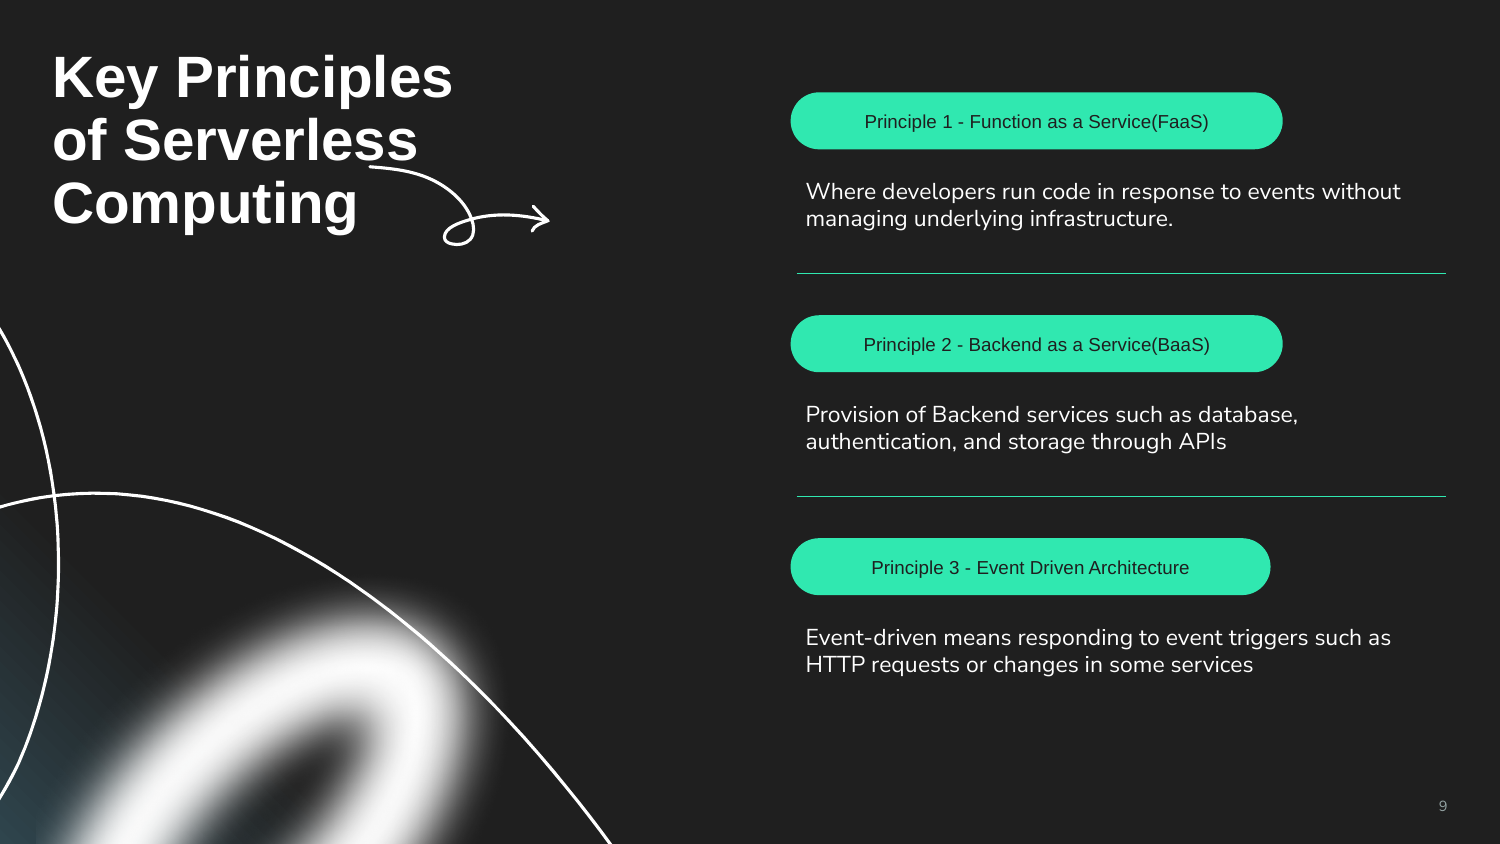

# Key Principles of Serverless Computing
Principle 1 - Function as a Service(FaaS)

Where developers run code in response to events without managing underlying infrastructure.
Principle 2 - Backend as a Service(BaaS)
Provision of Backend services such as database, authentication, and storage through APIs
Principle 3 - Event Driven Architecture
Event-driven means responding to event triggers such as HTTP requests or changes in some services